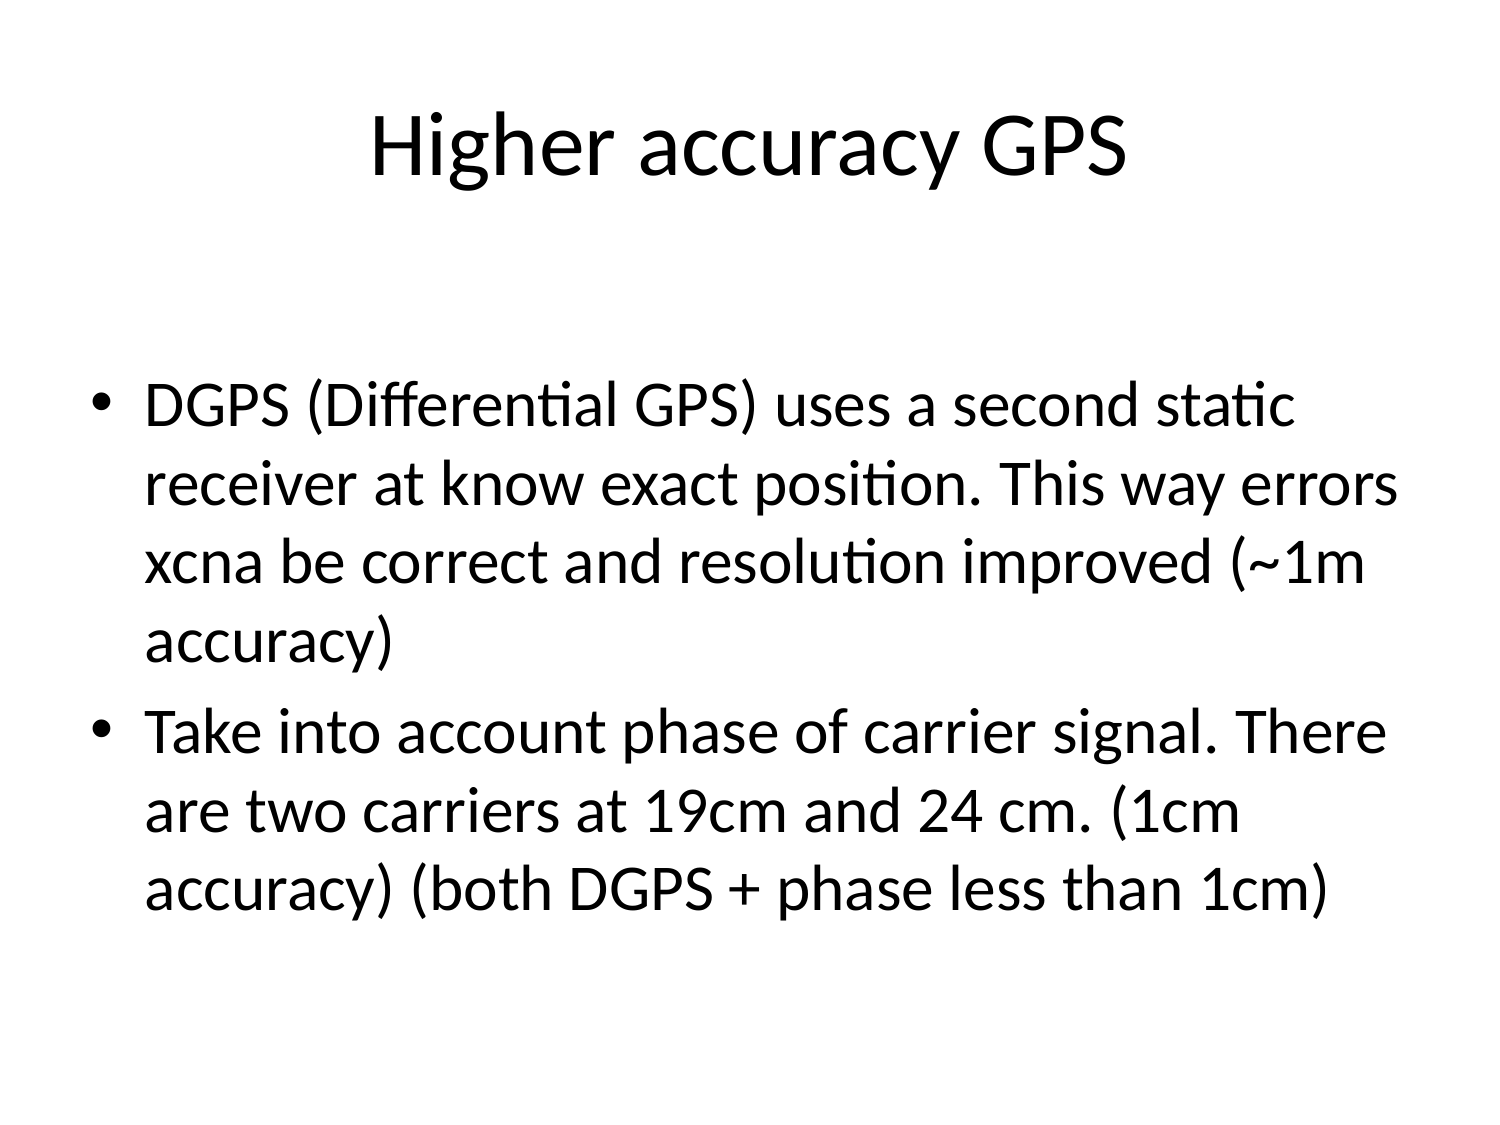

# Higher accuracy GPS

DGPS (Differential GPS) uses a second static receiver at know exact position. This way errors xcna be correct and resolution improved (~1m accuracy)
Take into account phase of carrier signal. There are two carriers at 19cm and 24 cm. (1cm accuracy) (both DGPS + phase less than 1cm)